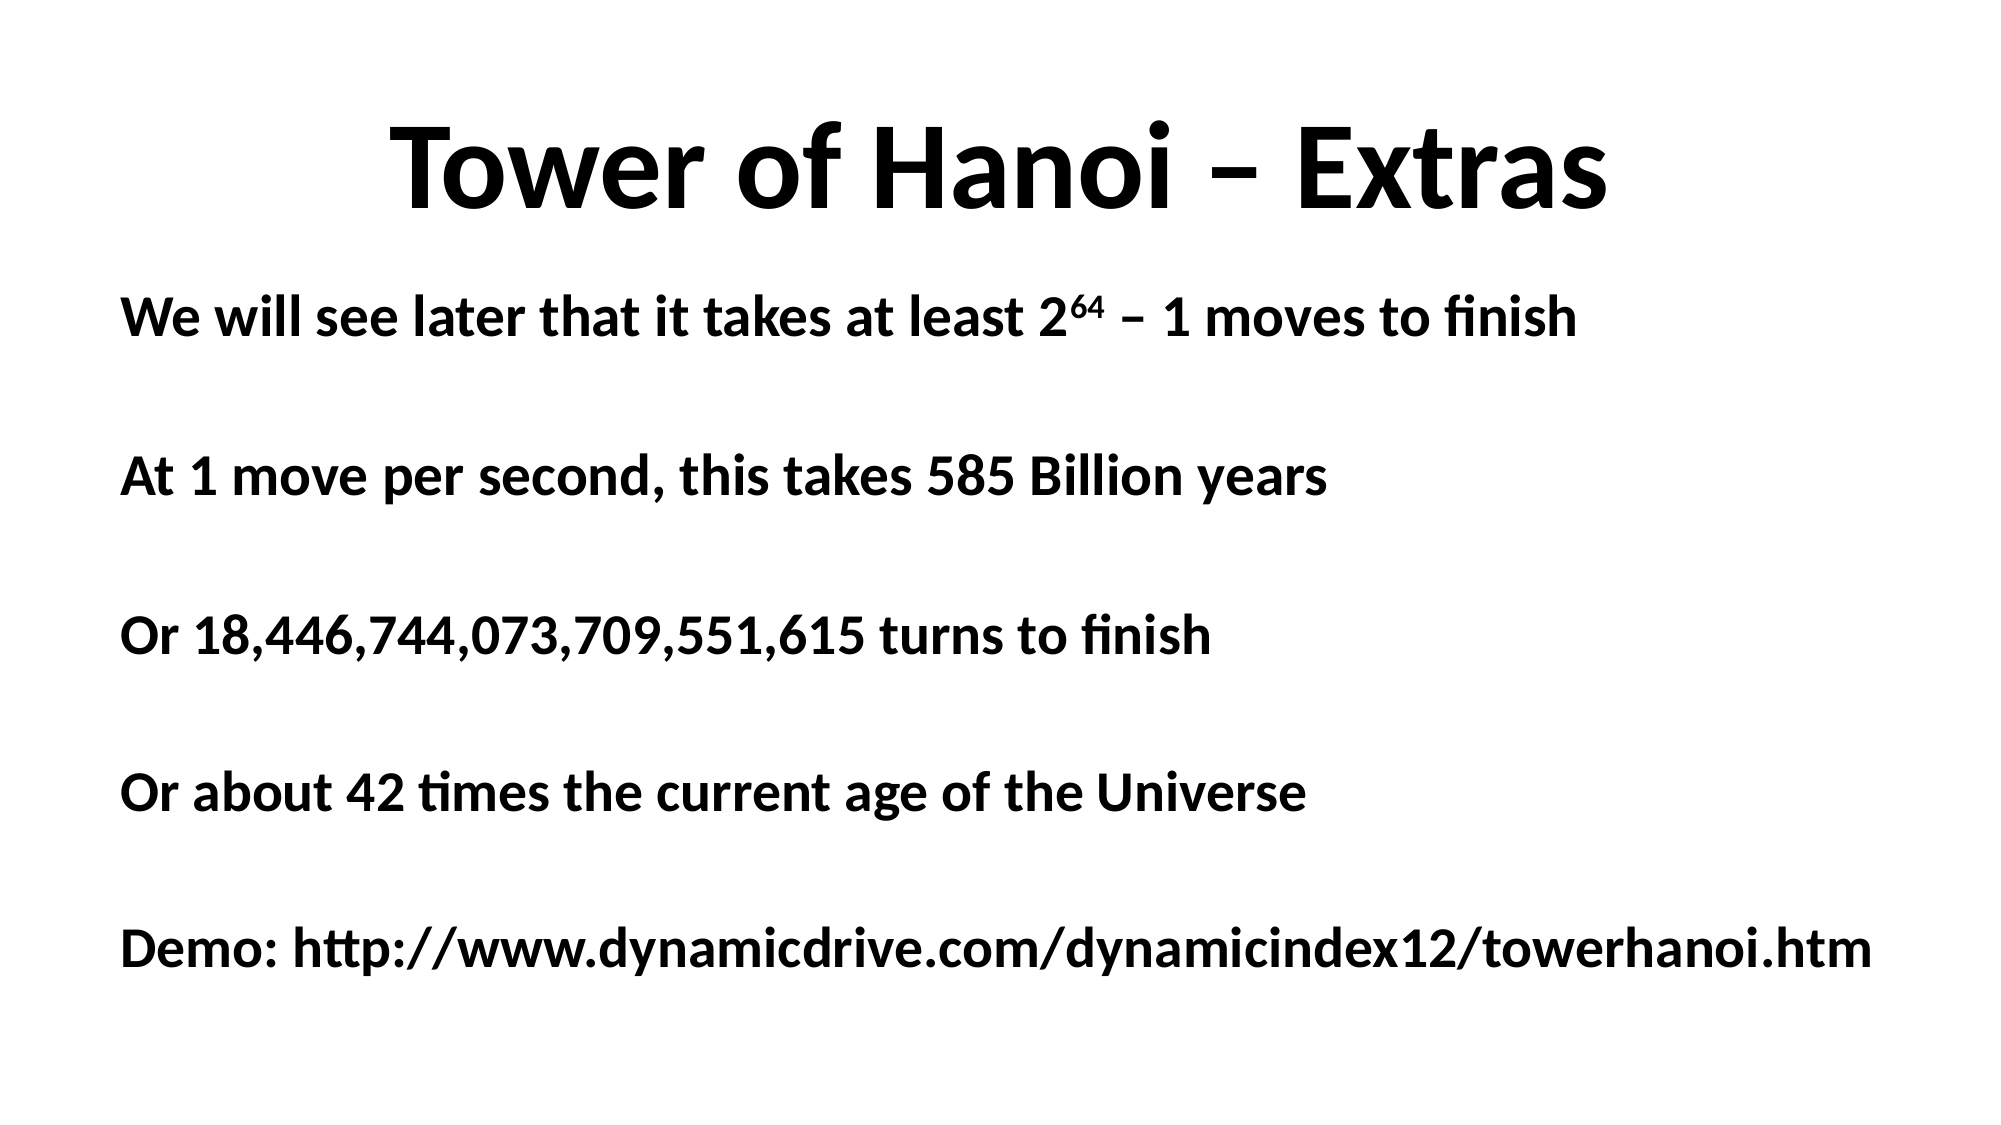

# Tower of Hanoi – Extras
We will see later that it takes at least 264 – 1 moves to finish

At 1 move per second, this takes 585 Billion years

Or 18,446,744,073,709,551,615 turns to finish

Or about 42 times the current age of the Universe

Demo: http://www.dynamicdrive.com/dynamicindex12/towerhanoi.htm